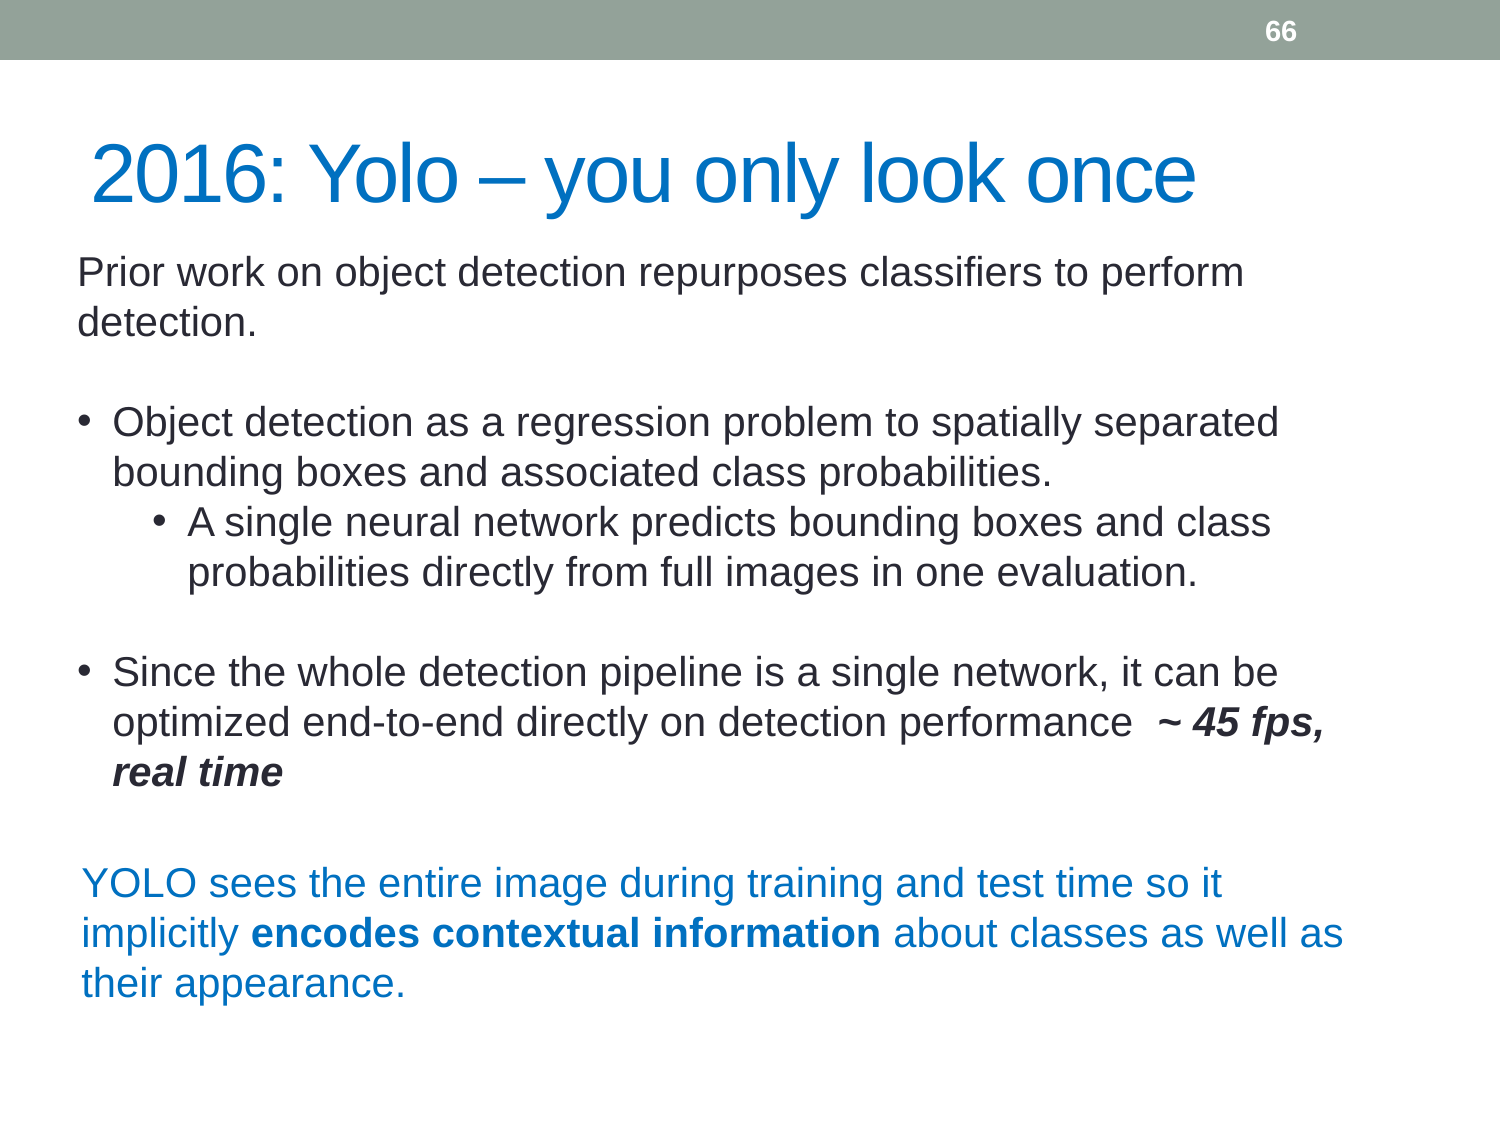

66
# 2016: Yolo – you only look once
Prior work on object detection repurposes classifiers to perform detection.

Object detection as a regression problem to spatially separated bounding boxes and associated class probabilities.
A single neural network predicts bounding boxes and class probabilities directly from full images in one evaluation.

Since the whole detection pipeline is a single network, it can be optimized end-to-end directly on detection performance  ~ 45 fps, real time
YOLO sees the entire image during training and test time so it implicitly encodes contextual information about classes as well as their appearance.